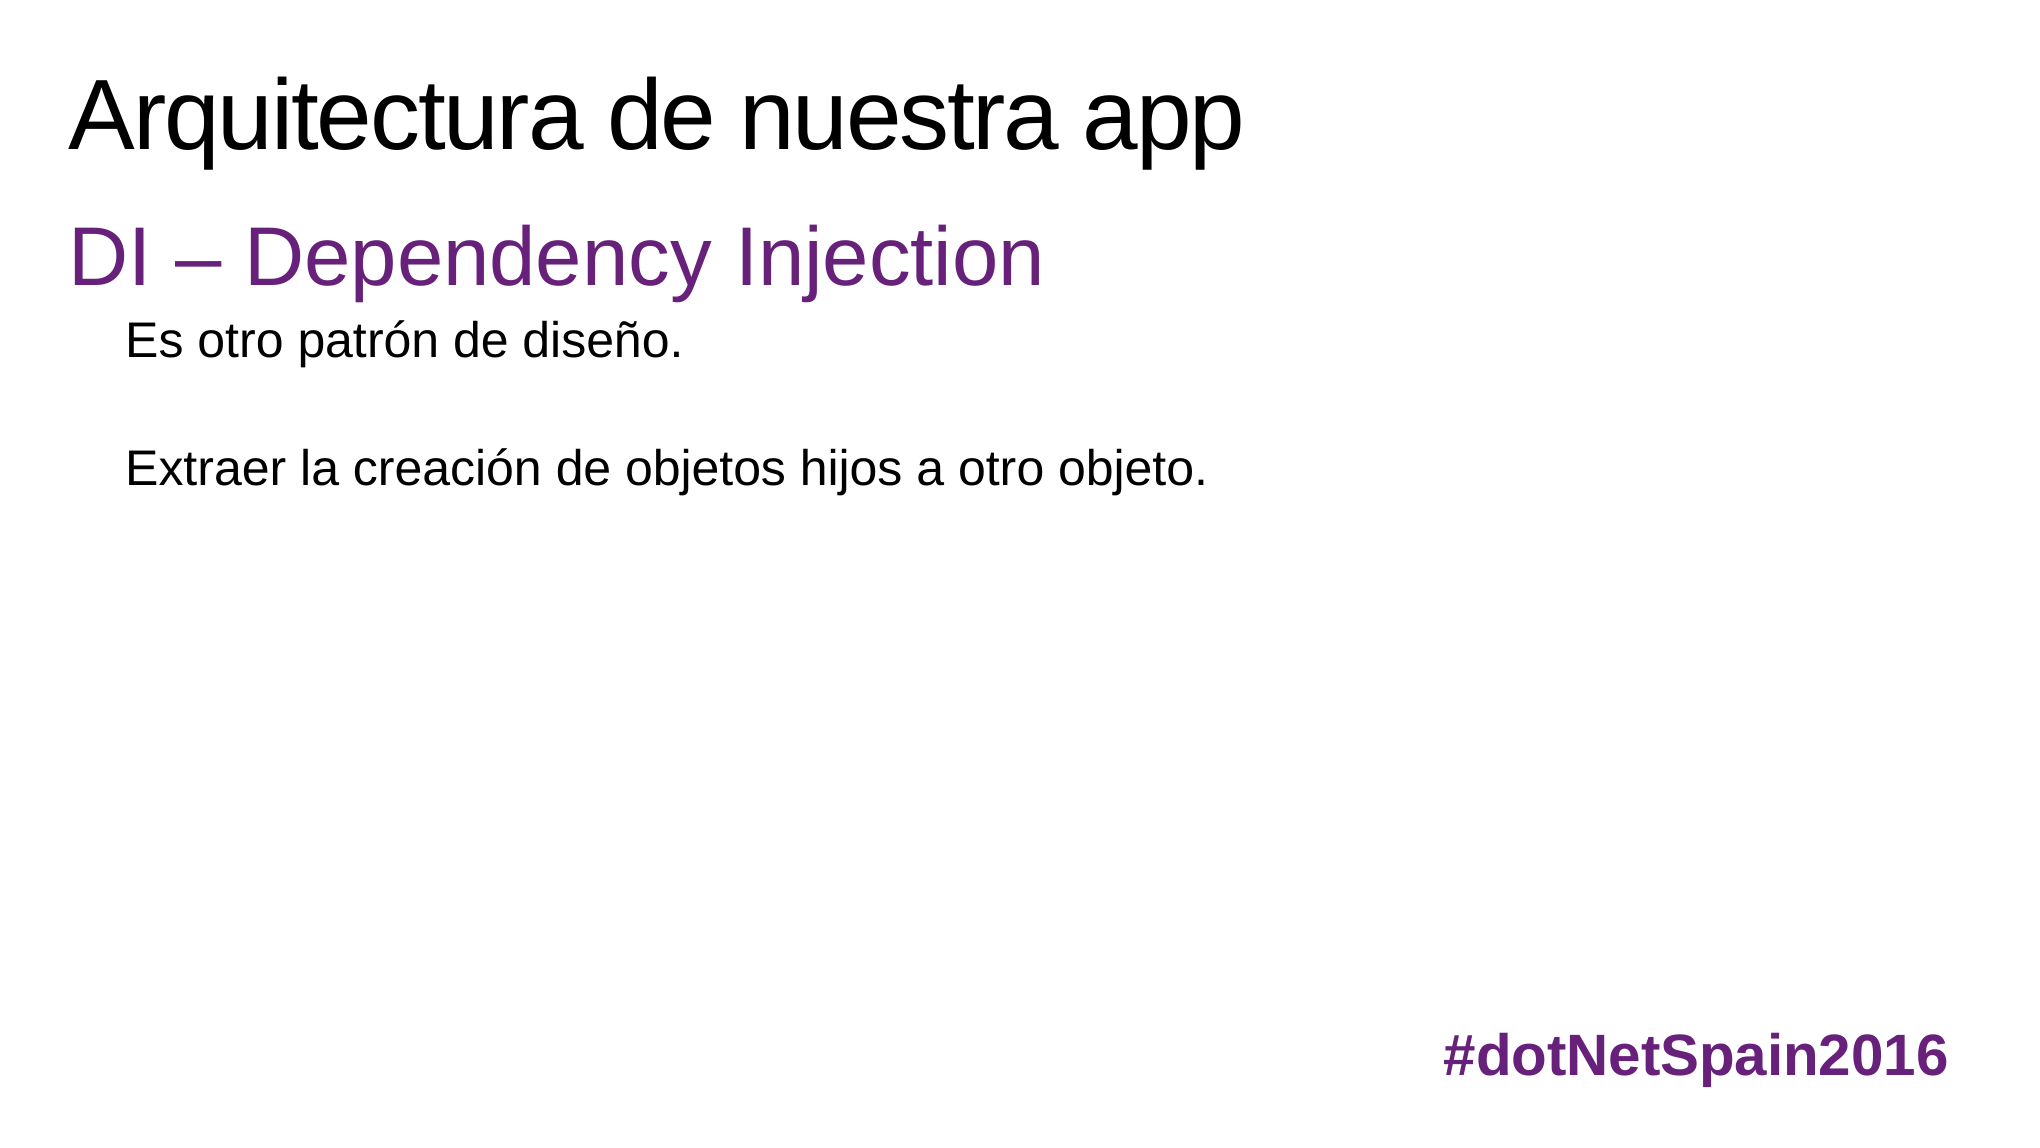

# Arquitectura de nuestra app
DI – Dependency Injection
Es otro patrón de diseño.

Extraer la creación de objetos hijos a otro objeto.